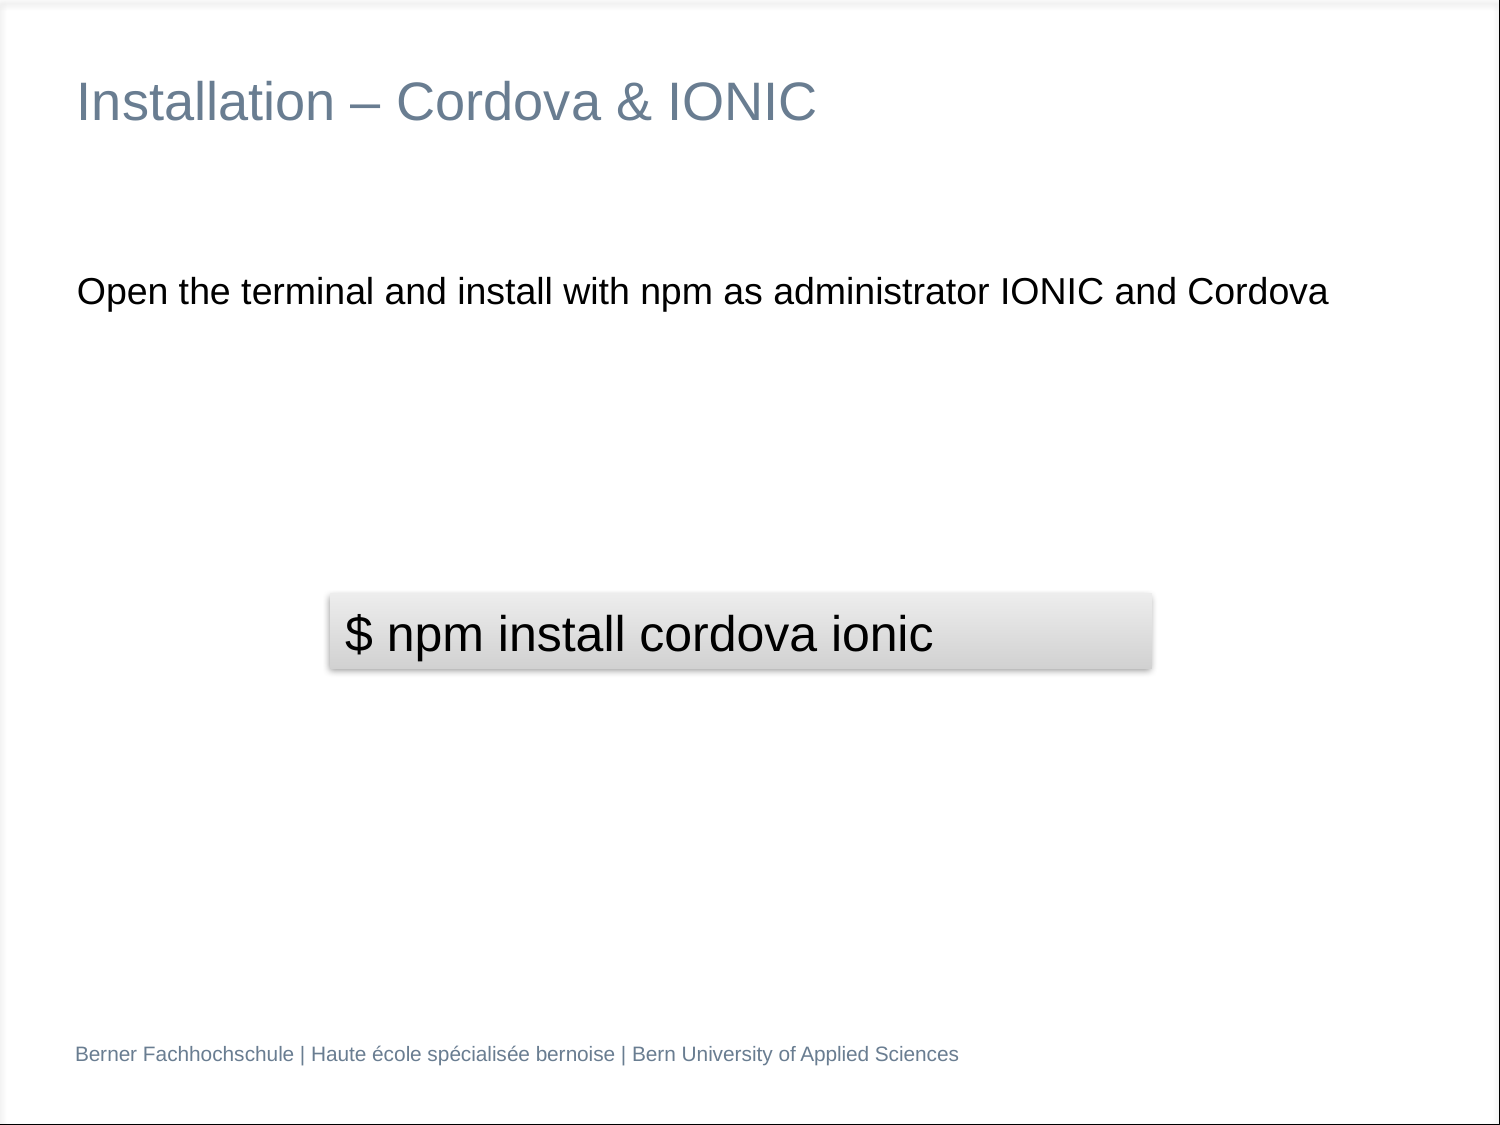

# Installation – Cordova & IONIC
Open the terminal and install with npm as administrator IONIC and Cordova

$ npm install cordova ionic